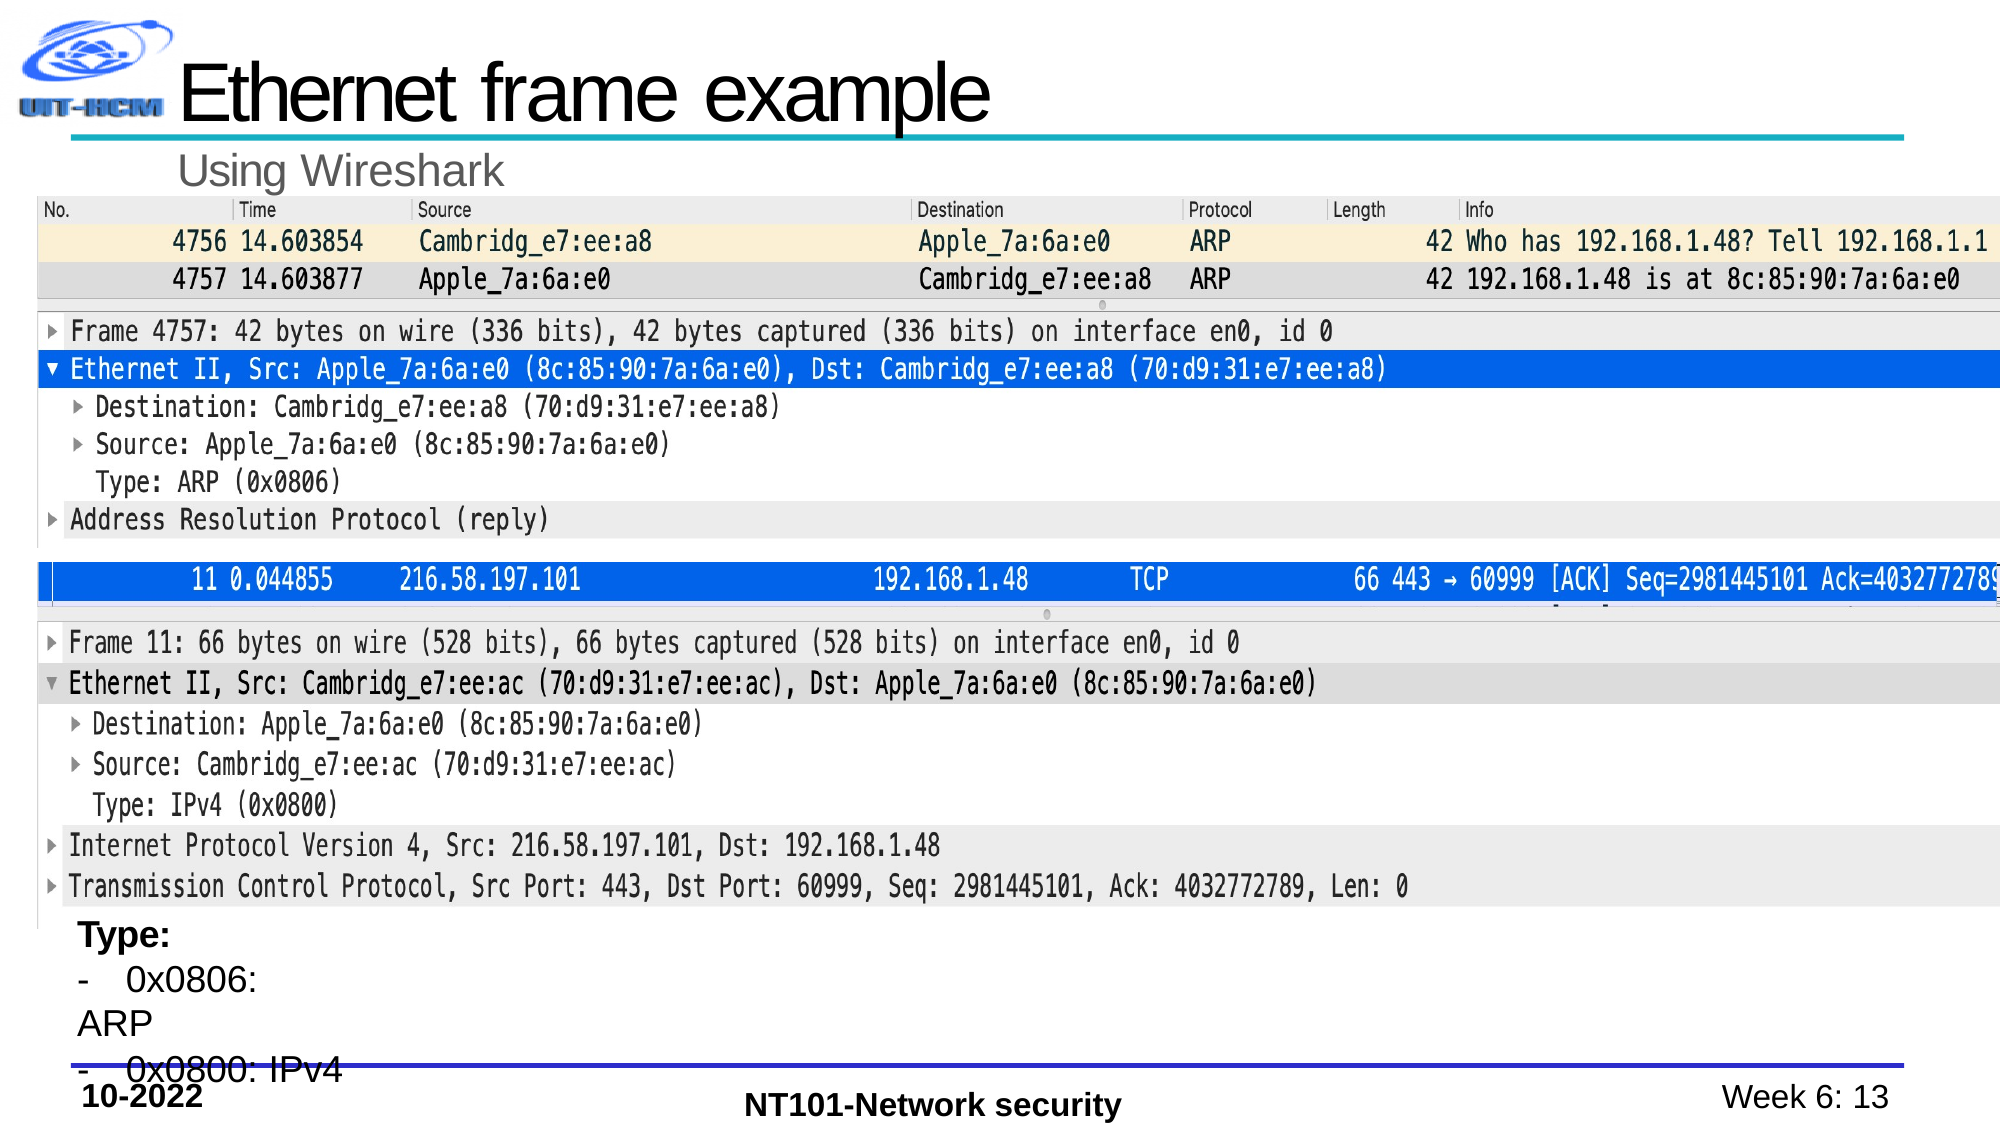

# Ethernet frame example
Using Wireshark

Type:
-	0x0806: ARP
-	0x0800: IPv4